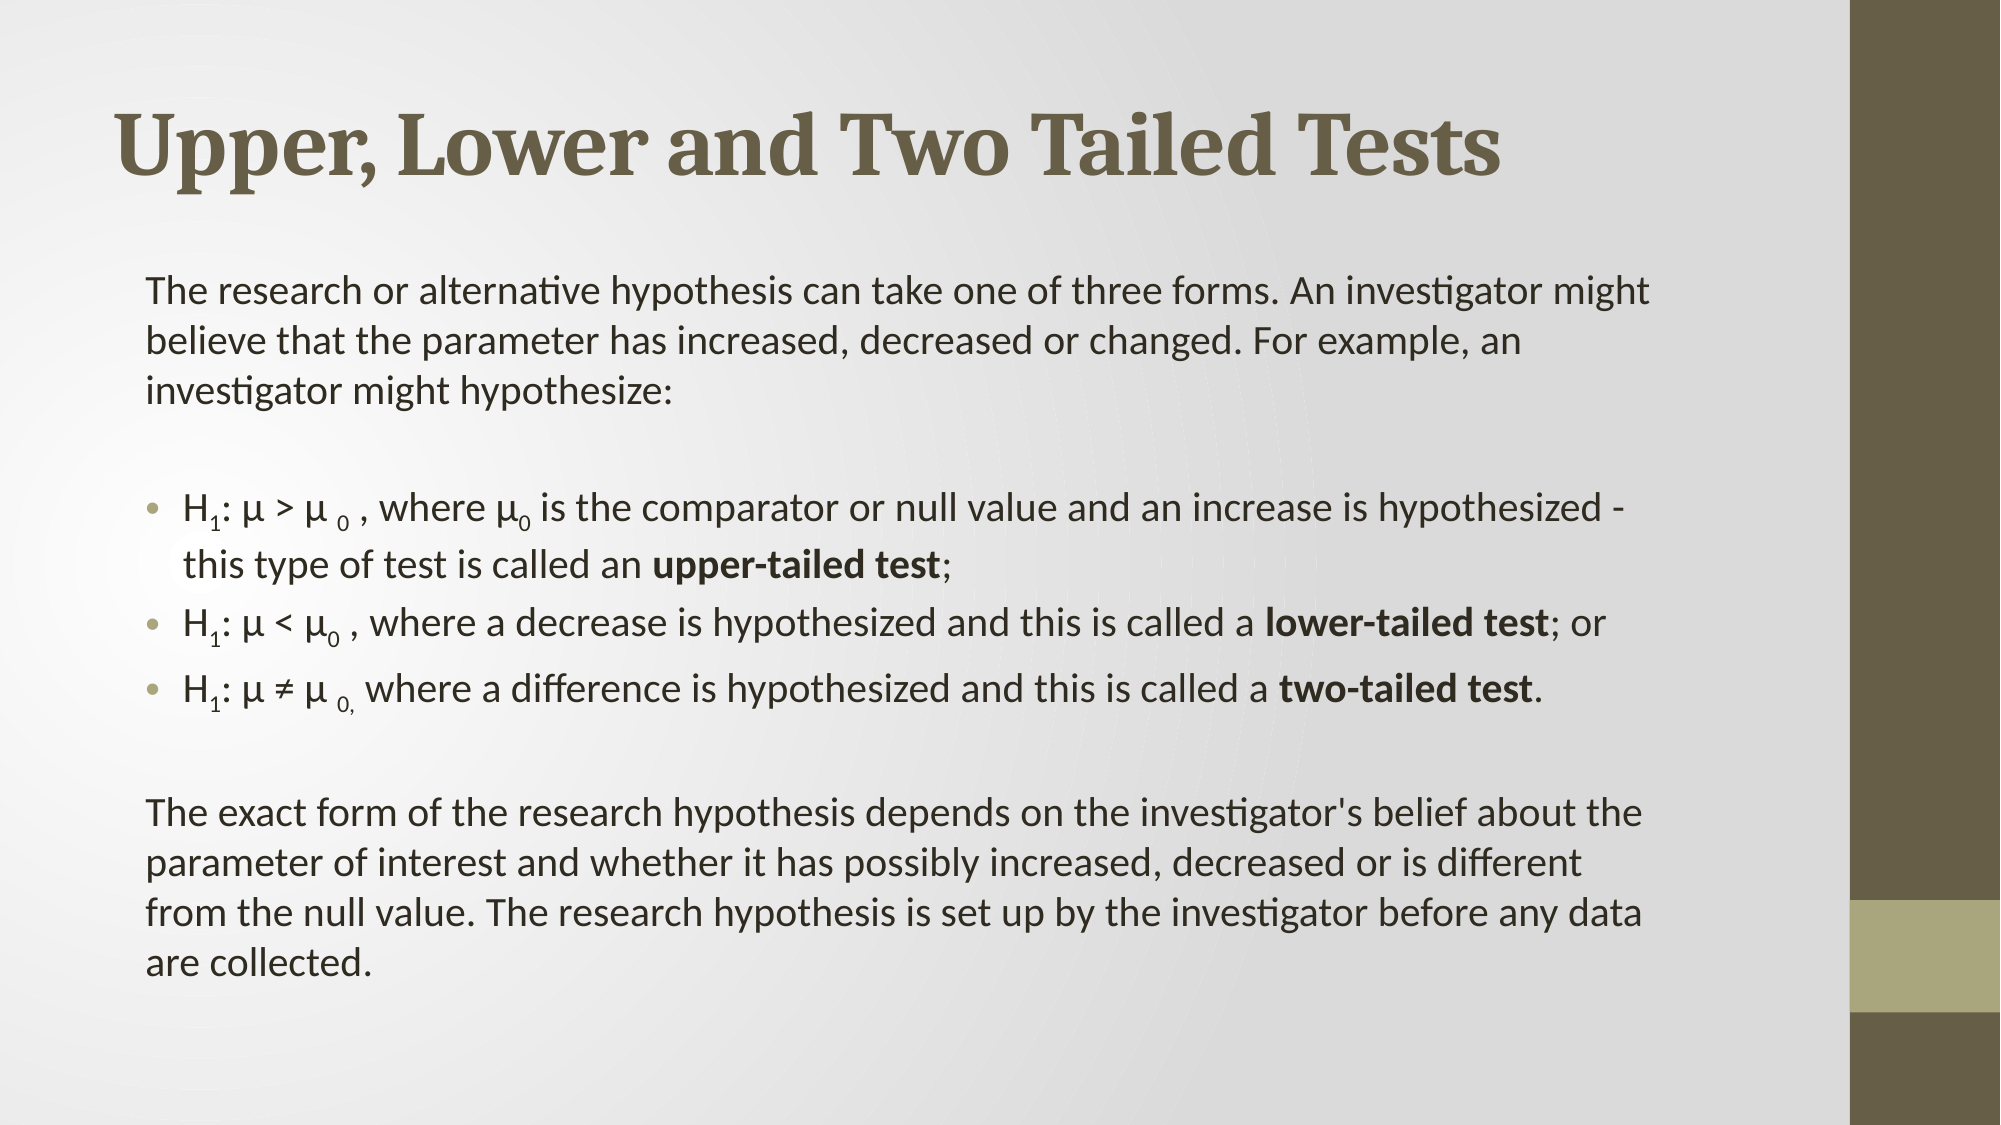

# Upper, Lower and Two Tailed Tests
The research or alternative hypothesis can take one of three forms. An investigator might believe that the parameter has increased, decreased or changed. For example, an investigator might hypothesize:

H1: μ > μ 0 , where μ0 is the comparator or null value and an increase is hypothesized - this type of test is called an upper-tailed test;
H1: μ < μ0 , where a decrease is hypothesized and this is called a lower-tailed test; or
H1: μ ≠ μ 0, where a difference is hypothesized and this is called a two-tailed test.

The exact form of the research hypothesis depends on the investigator's belief about the parameter of interest and whether it has possibly increased, decreased or is different from the null value. The research hypothesis is set up by the investigator before any data are collected.